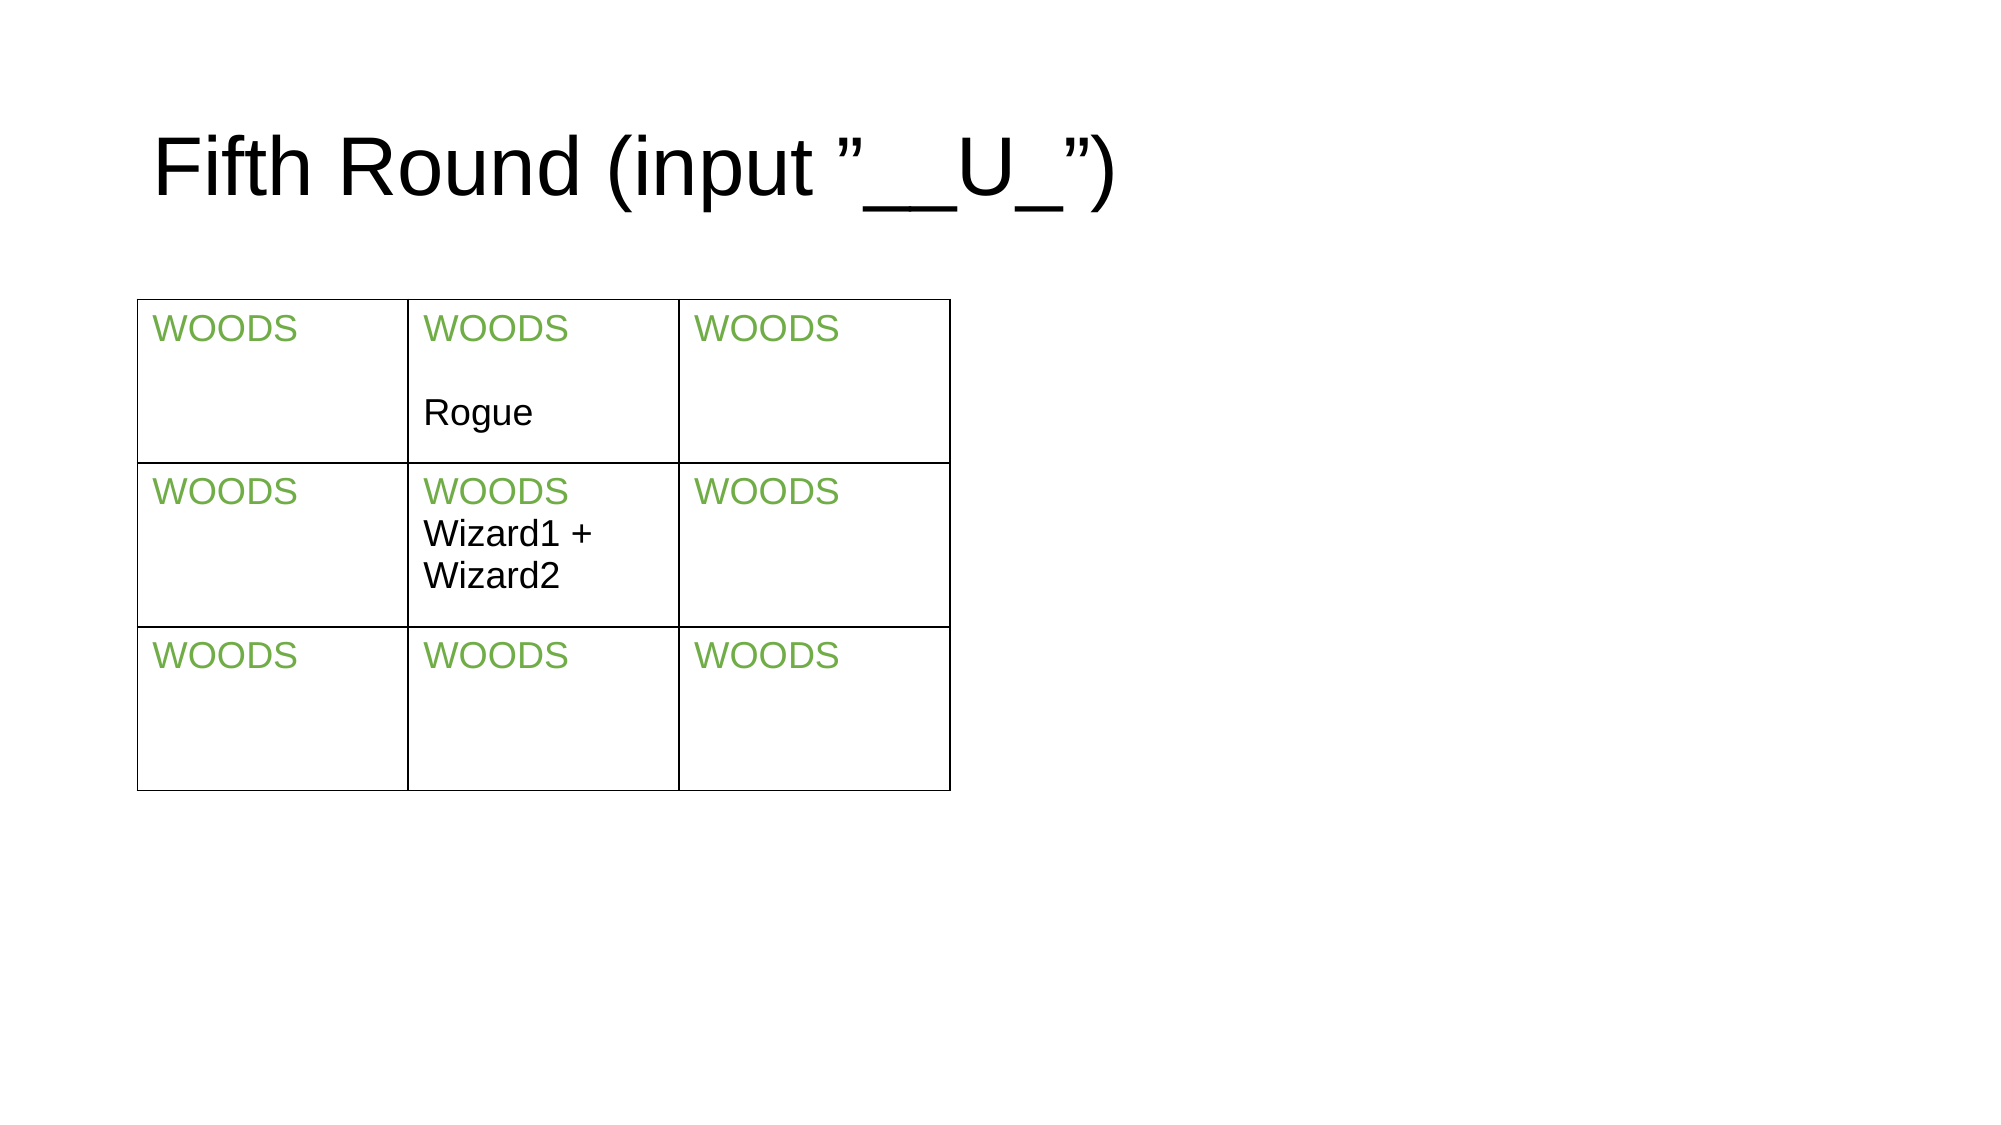

# Fifth Round (input ”__U_”)
| WOODS | WOODS Rogue | WOODS |
| --- | --- | --- |
| WOODS | WOODS Wizard1 + Wizard2 | WOODS |
| WOODS | WOODS | WOODS |